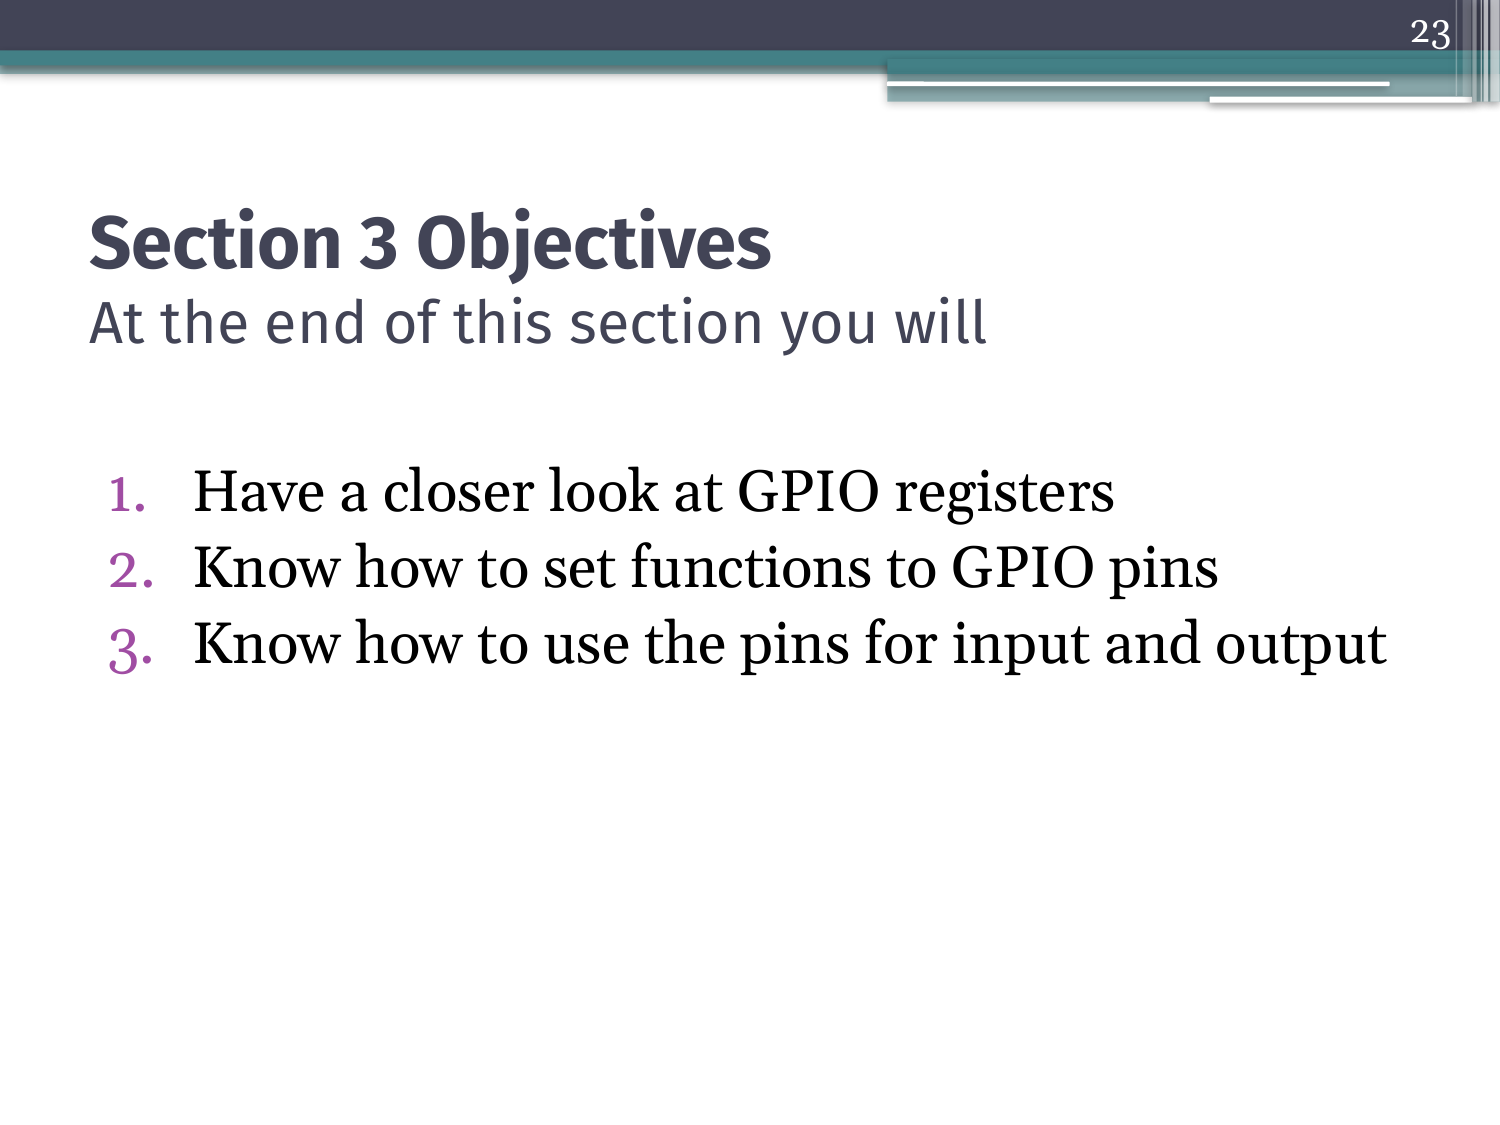

23
# Section 3 Objectives At the end of this section you will

Have a closer look at GPIO registers
Know how to set functions to GPIO pins
Know how to use the pins for input and output